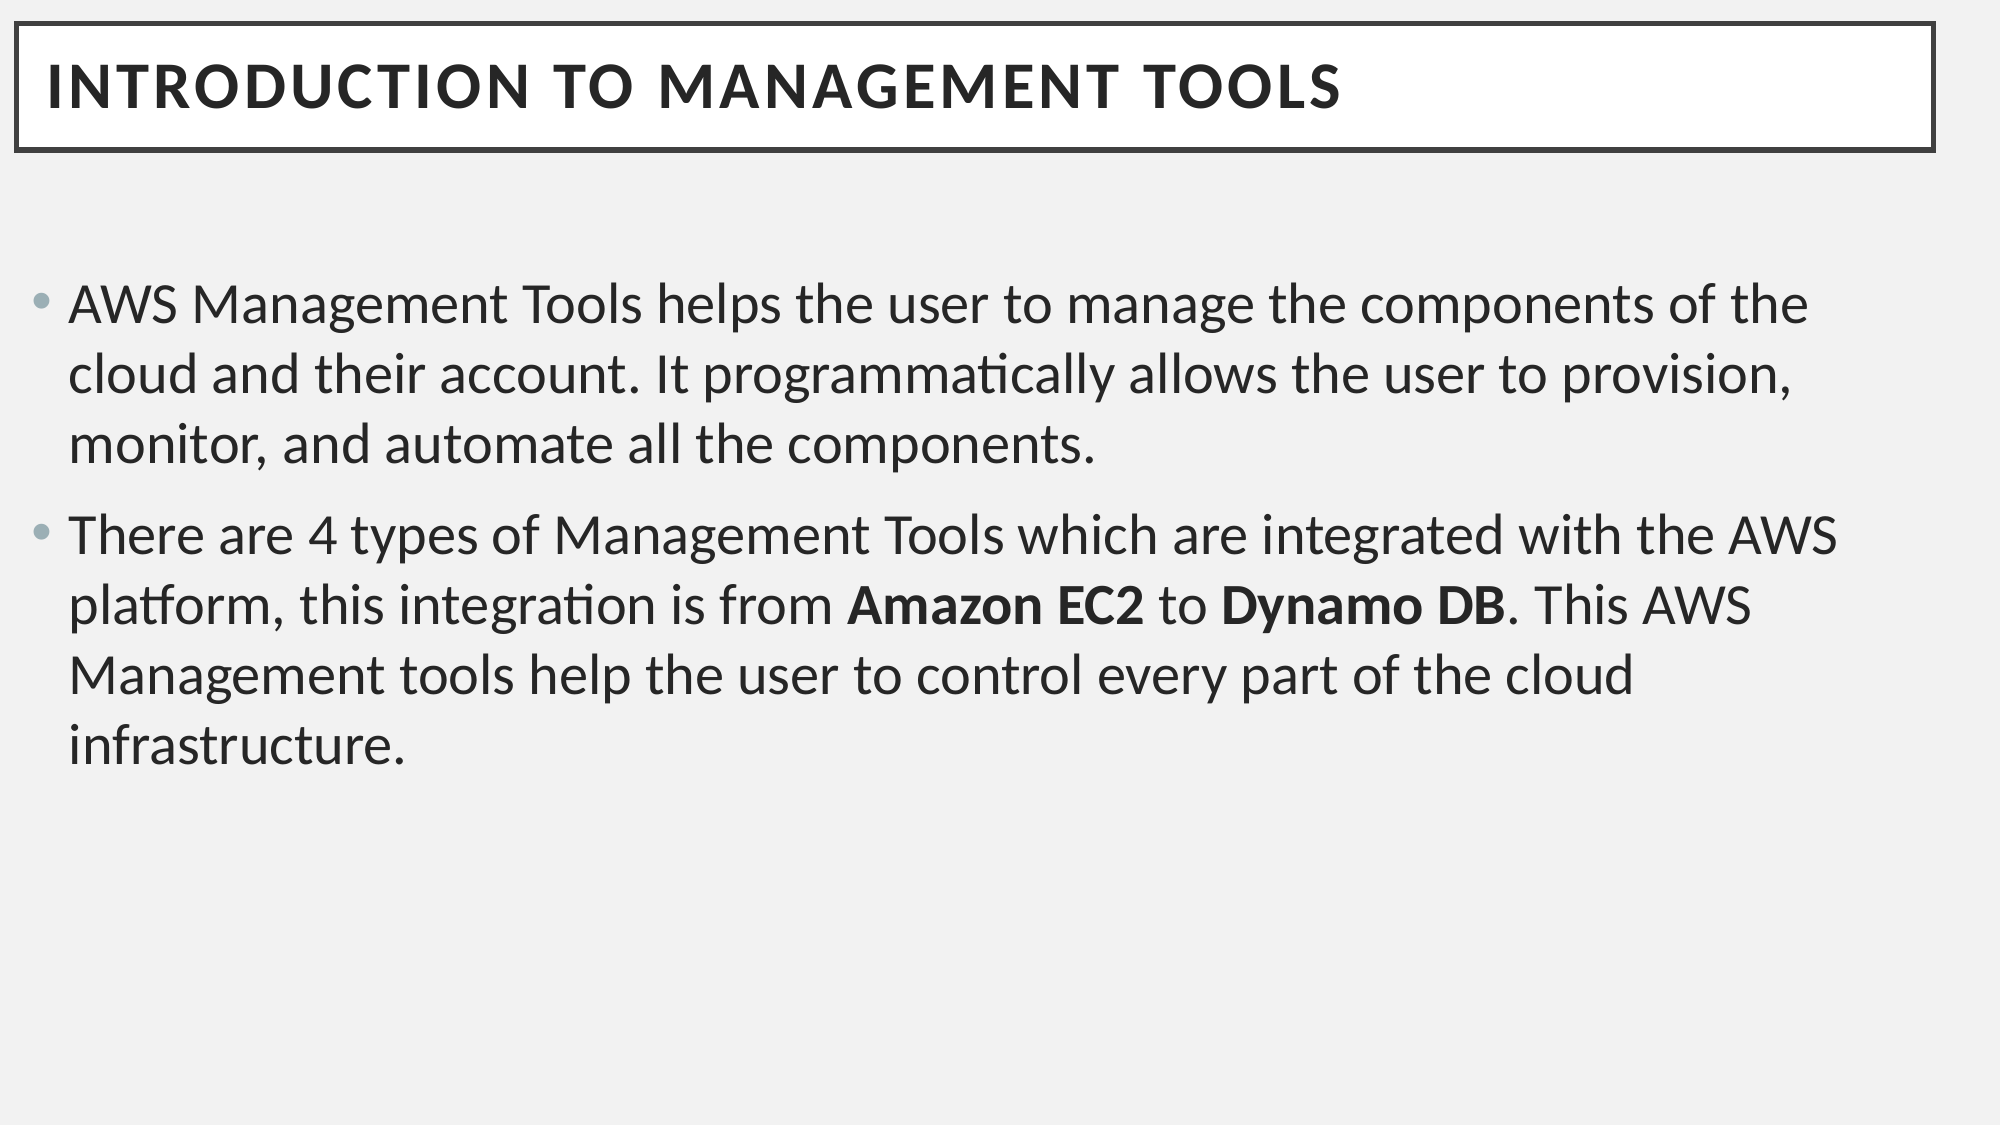

# Introduction to management tools
AWS Management Tools helps the user to manage the components of the cloud and their account. It programmatically allows the user to provision, monitor, and automate all the components.
There are 4 types of Management Tools which are integrated with the AWS platform, this integration is from Amazon EC2 to Dynamo DB. This AWS Management tools help the user to control every part of the cloud infrastructure.